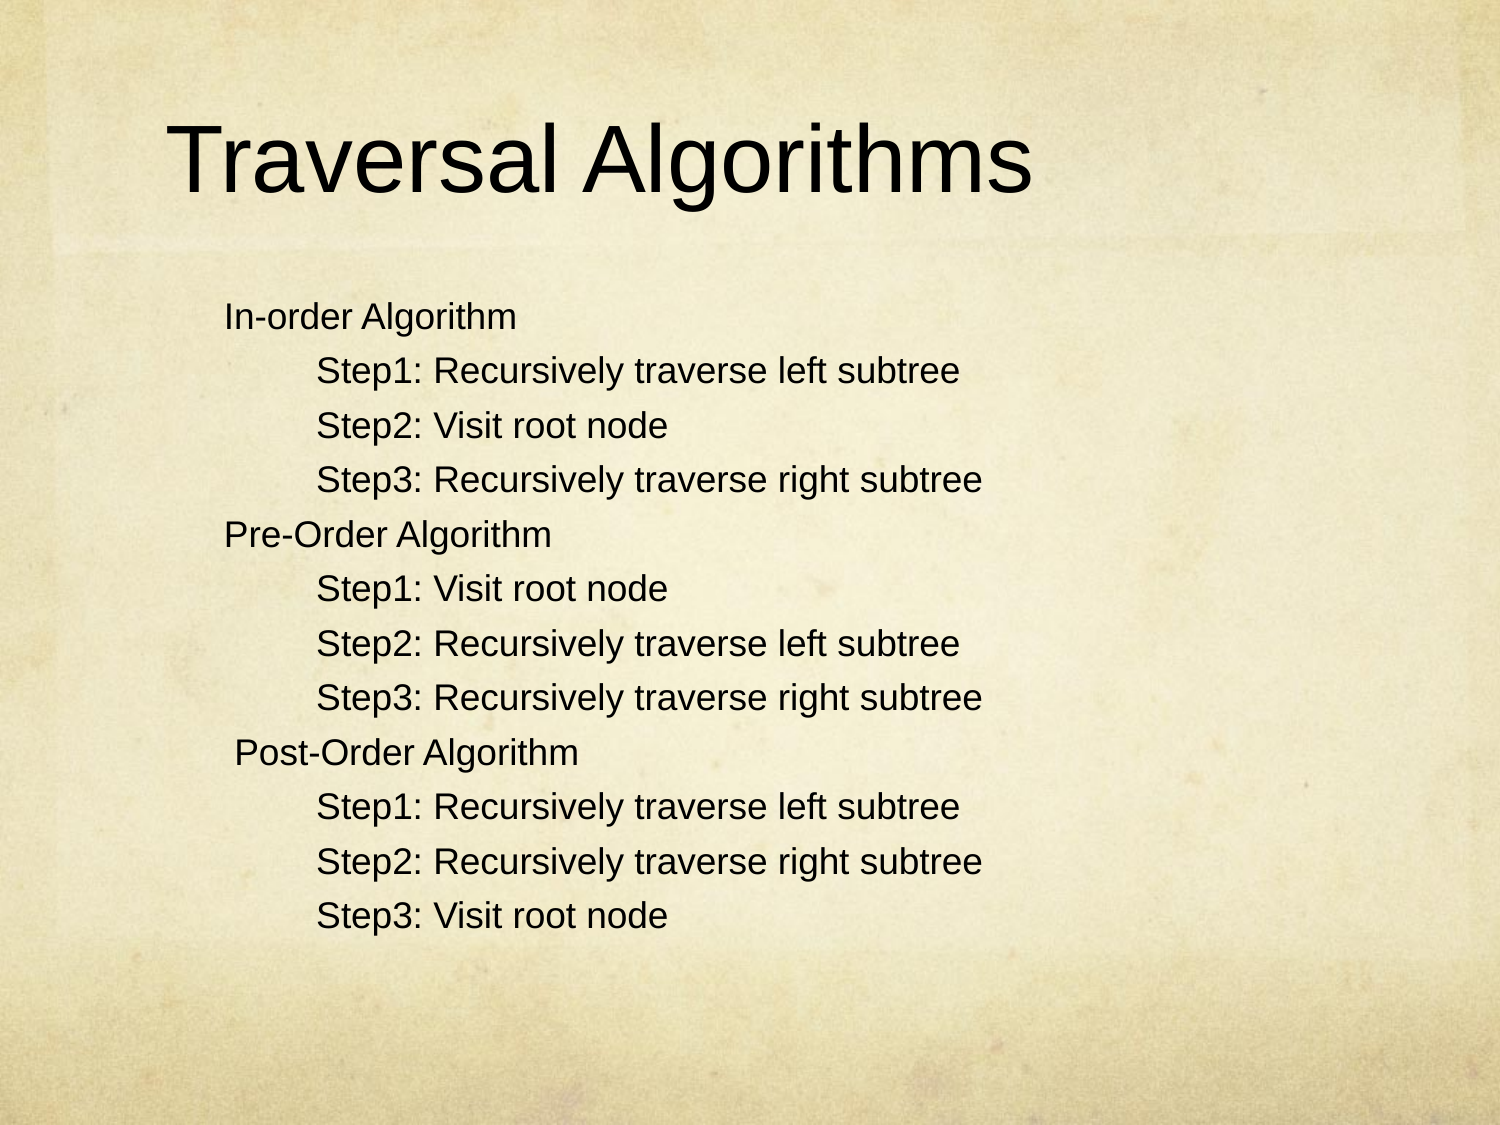

# Traversal Algorithms
In-order Algorithm
         Step1: Recursively traverse left subtree
         Step2: Visit root node
         Step3: Recursively traverse right subtree
Pre-Order Algorithm
         Step1: Visit root node
         Step2: Recursively traverse left subtree
         Step3: Recursively traverse right subtree
 Post-Order Algorithm
         Step1: Recursively traverse left subtree
         Step2: Recursively traverse right subtree
         Step3: Visit root node